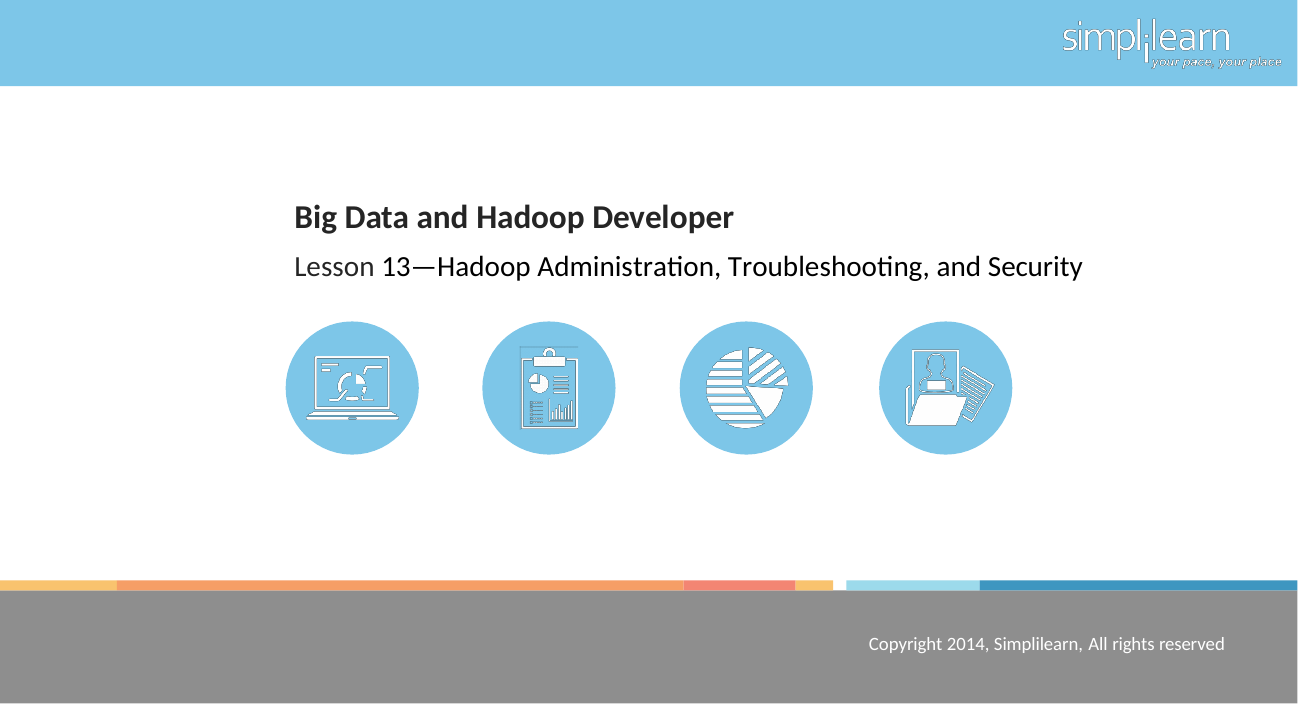

# Big Data and Hadoop Developer
Lesson 13—Hadoop Administration, Troubleshooting, and Security

Copyright 2014, Simplilearn, All rights reserved

Copyright 2014, Simplilearn, All rights reserved